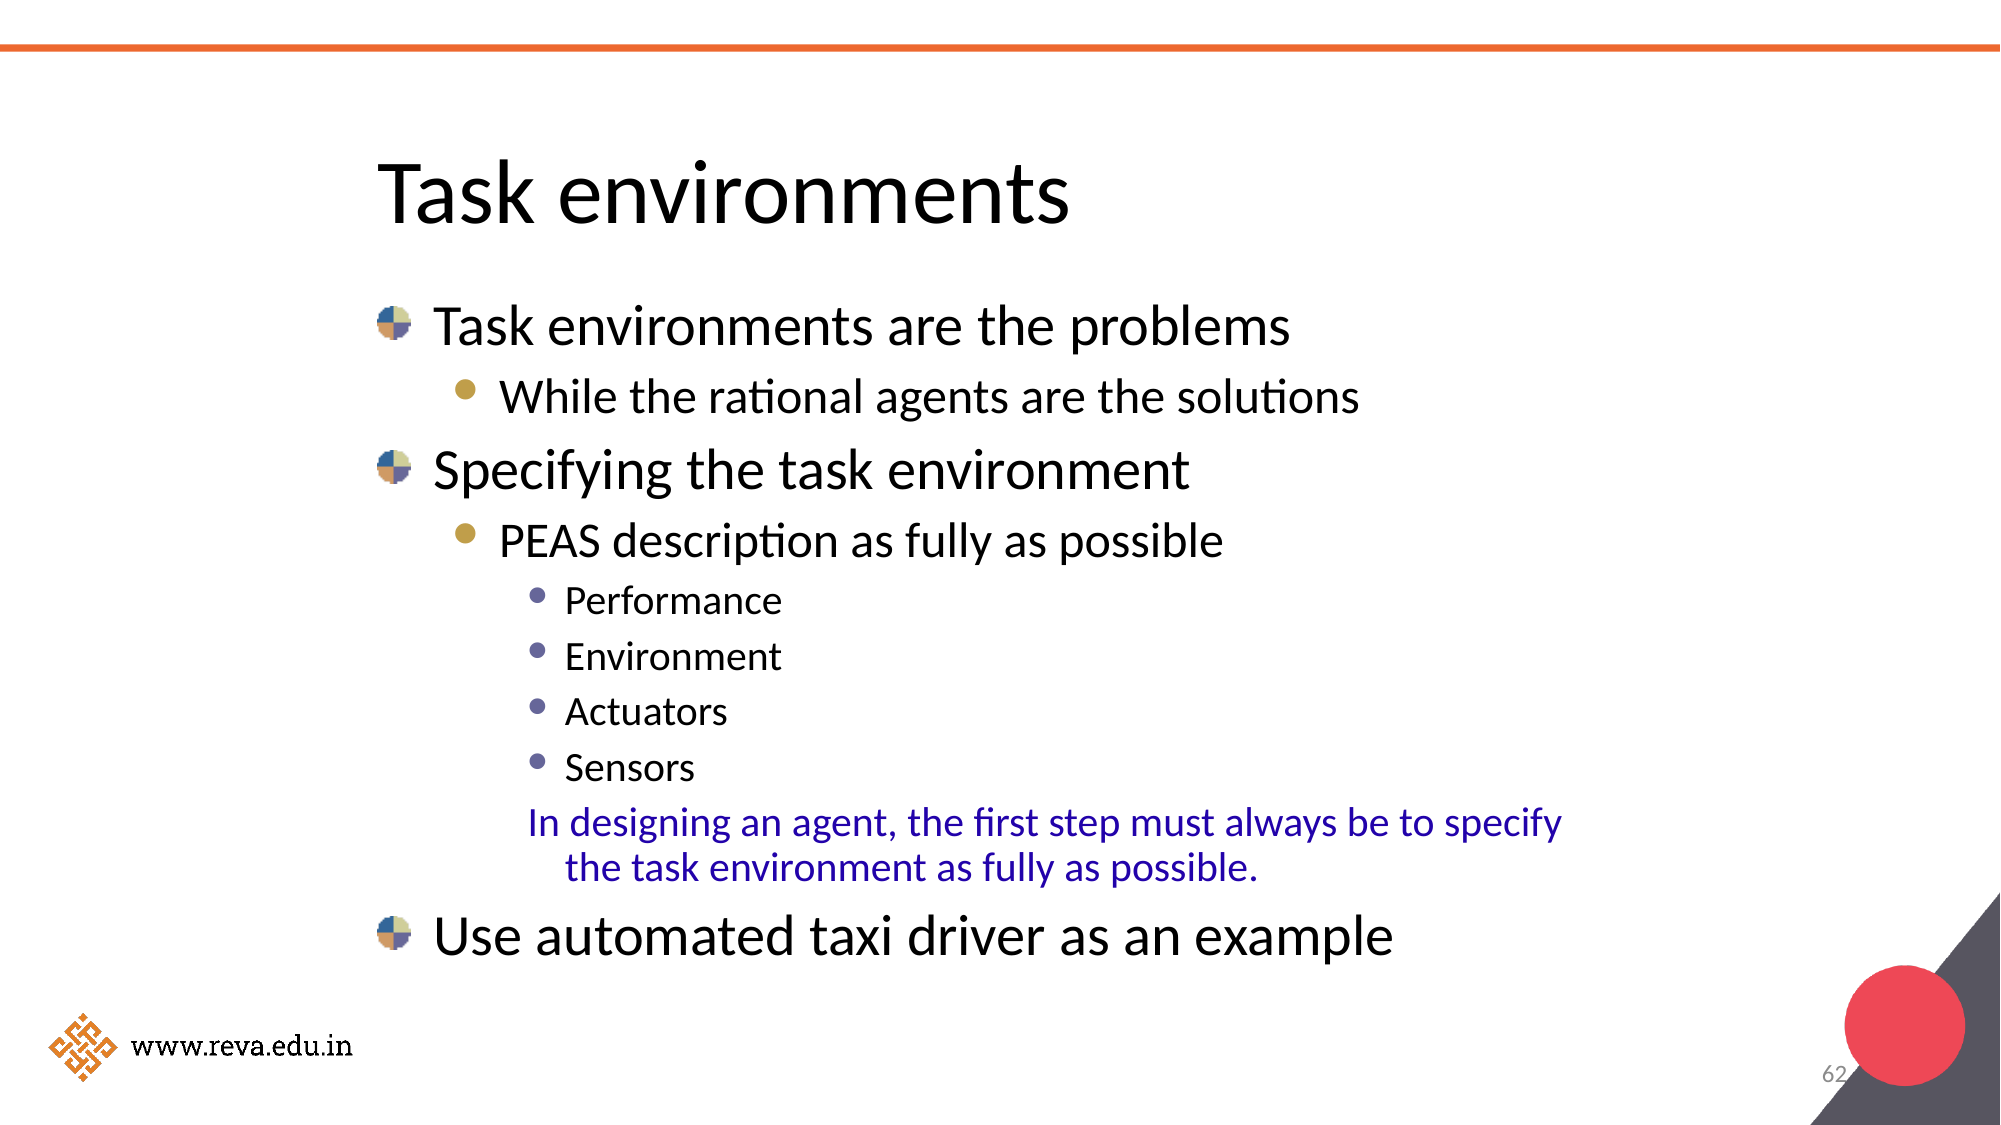

Task environments
Task environments are the problems
While the rational agents are the solutions
Specifying the task environment
PEAS description as fully as possible
Performance
Environment
Actuators
Sensors
In designing an agent, the first step must always be to specify the task environment as fully as possible.
Use automated taxi driver as an example
62